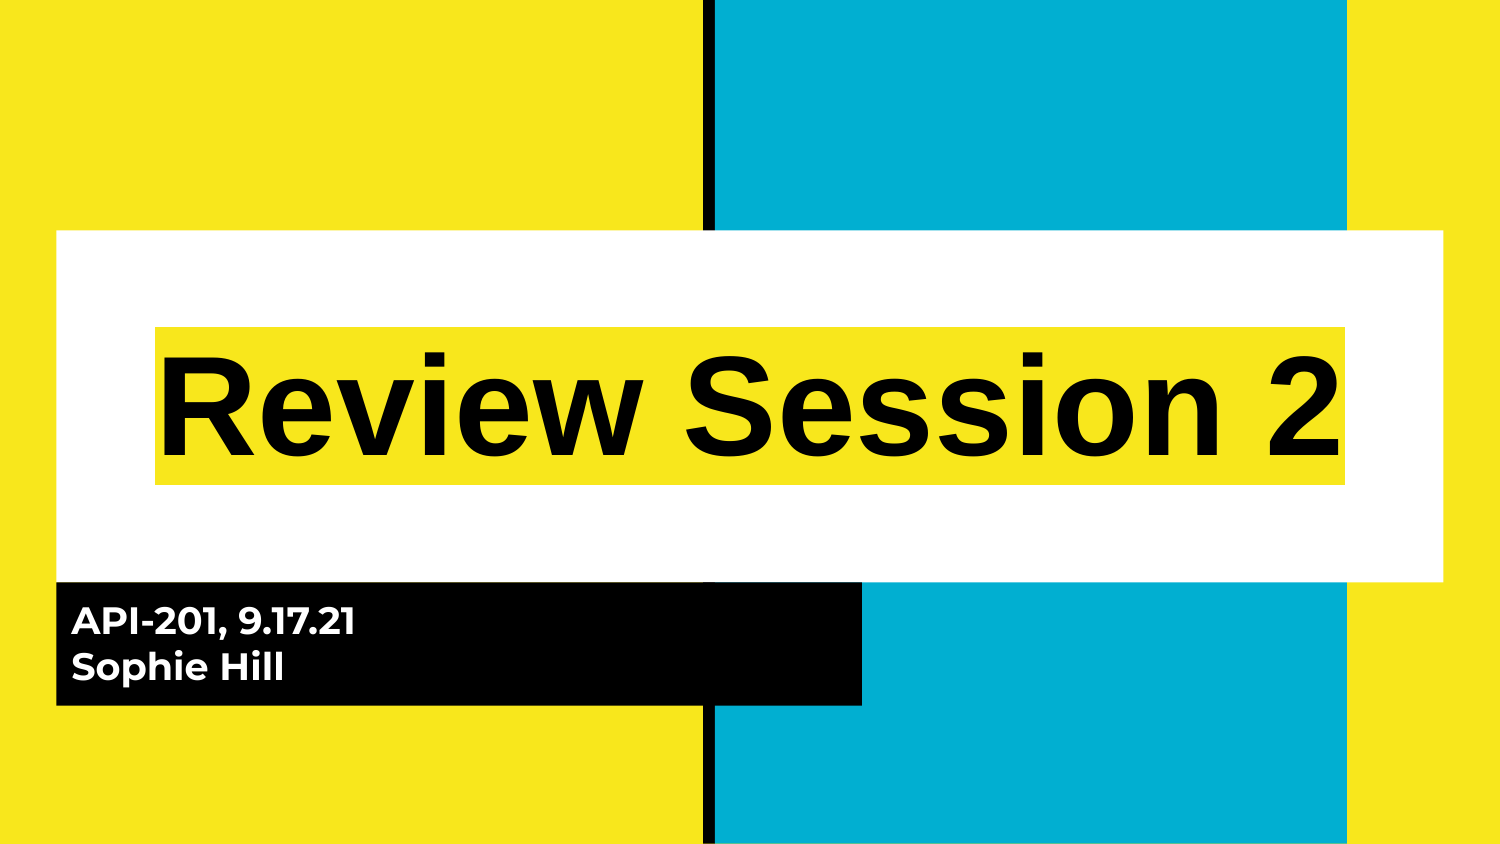

# Review Session 2
API-201, 9.17.21
Sophie Hill